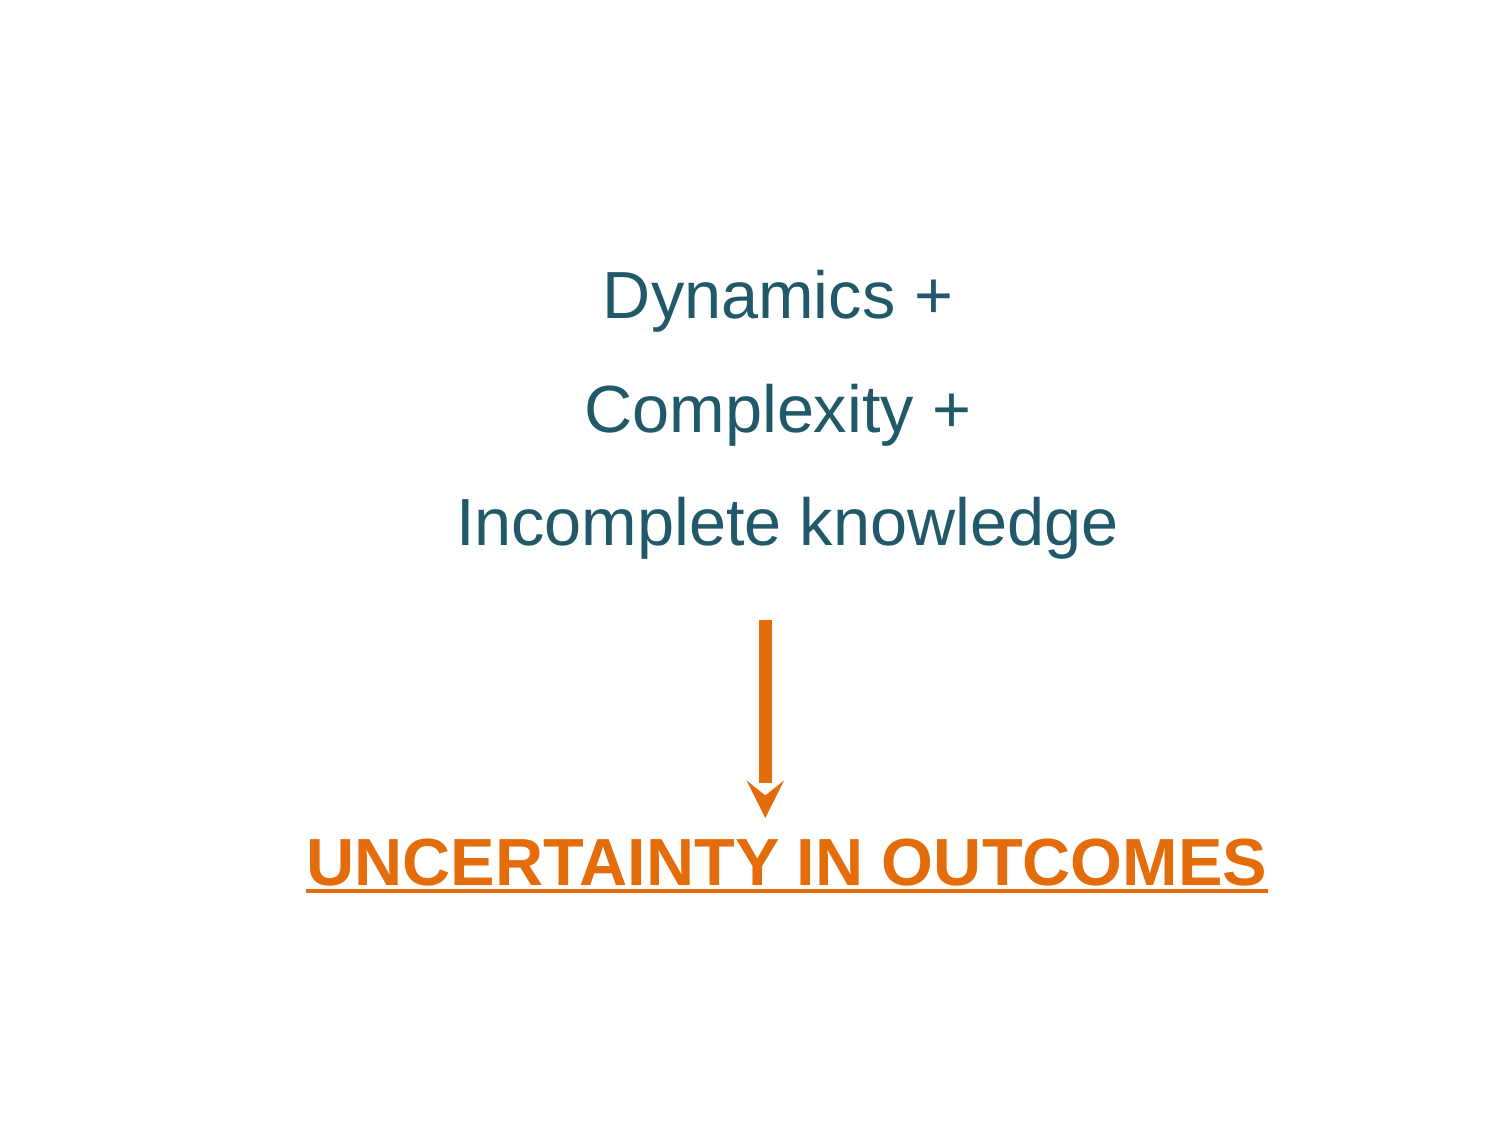

Dynamics +
Complexity +
Incomplete knowledge

UNCERTAINTY IN OUTCOMES